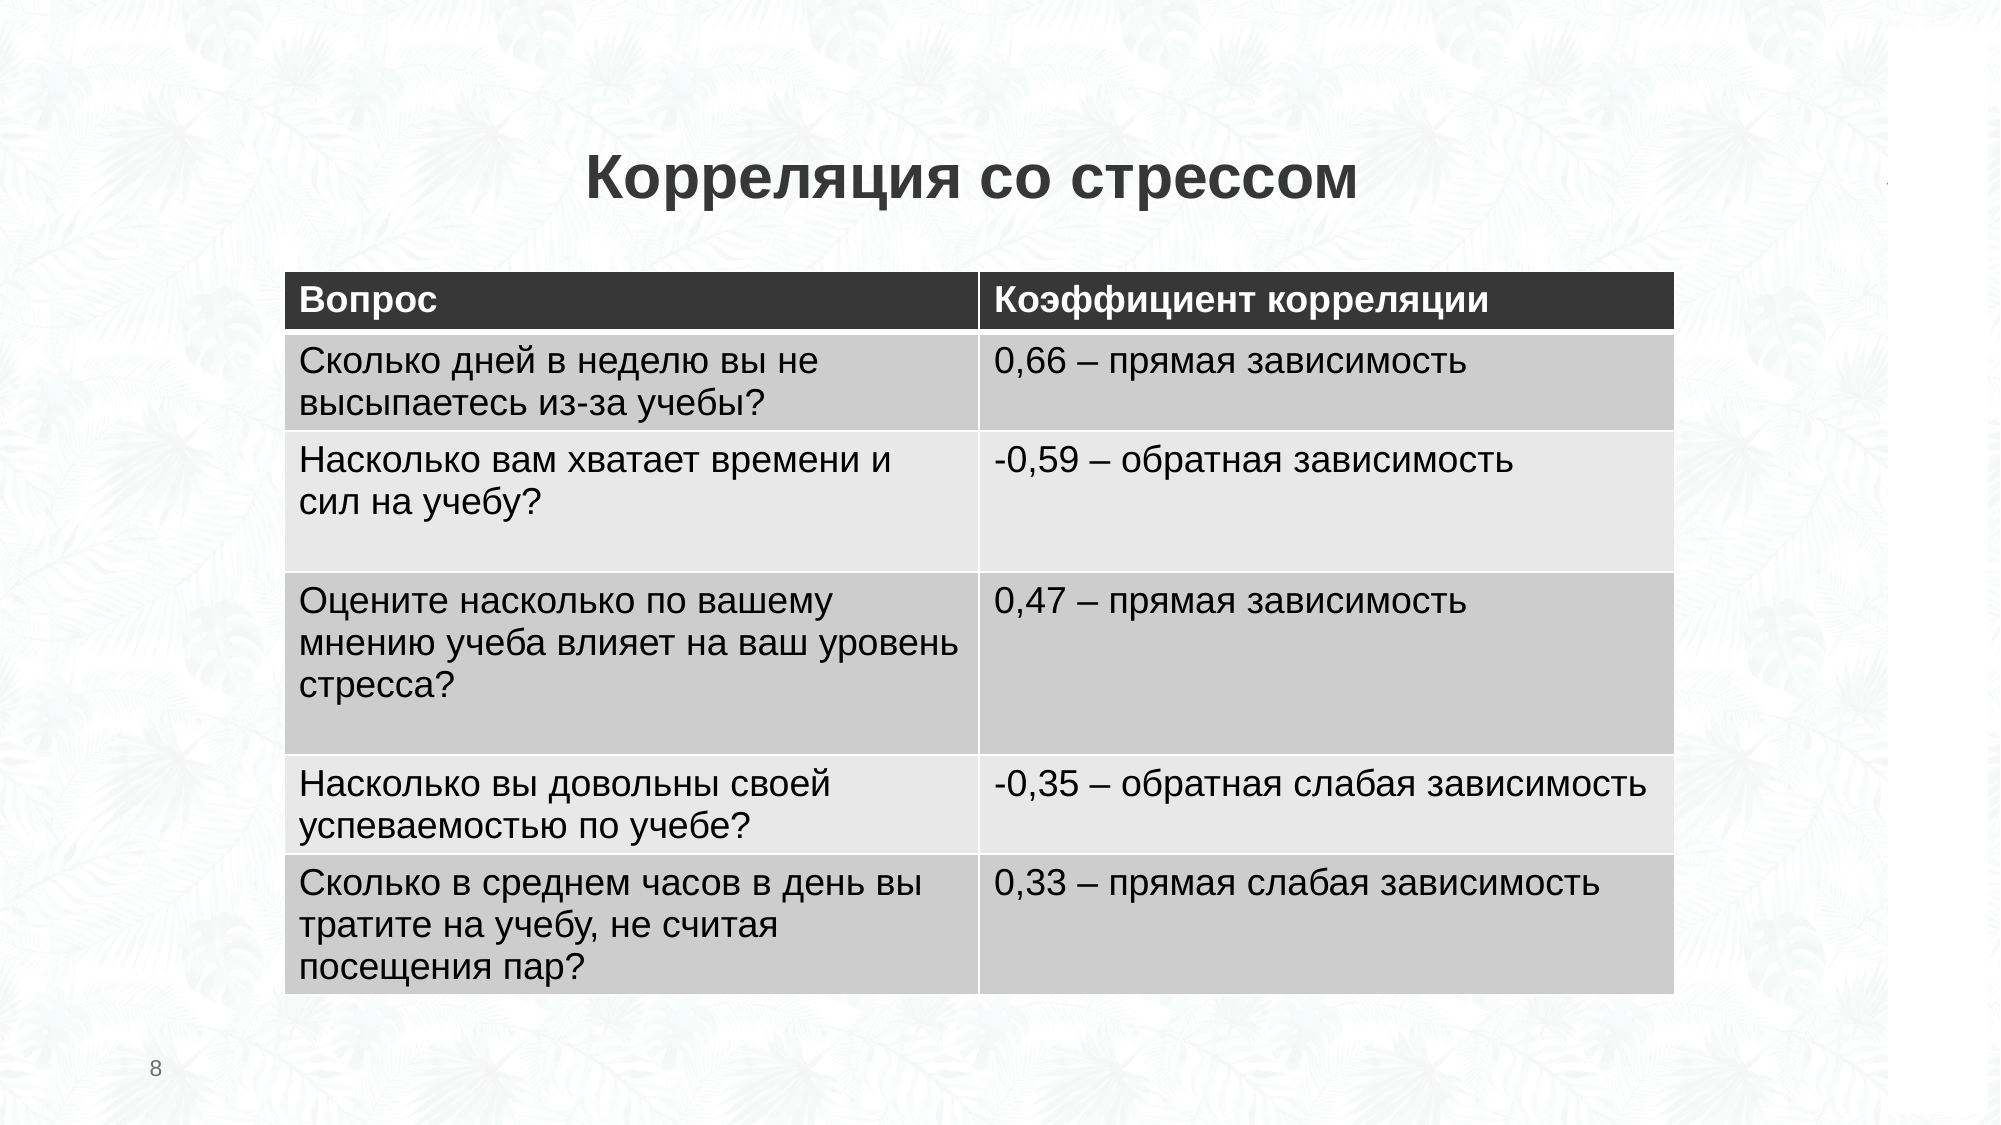

# Корреляция со стрессом
| Вопрос | Коэффициент корреляции |
| --- | --- |
| Сколько дней в неделю вы не высыпаетесь из-за учебы? | 0,66 – прямая зависимость |
| Насколько вам хватает времени и сил на учебу? | -0,59 – обратная зависимость |
| Оцените насколько по вашему мнению учеба влияет на ваш уровень стресса? | 0,47 – прямая зависимость |
| Насколько вы довольны своей успеваемостью по учебе? | -0,35 – обратная слабая зависимость |
| Сколько в среднем часов в день вы тратите на учебу, не считая посещения пар? | 0,33 – прямая слабая зависимость |
8